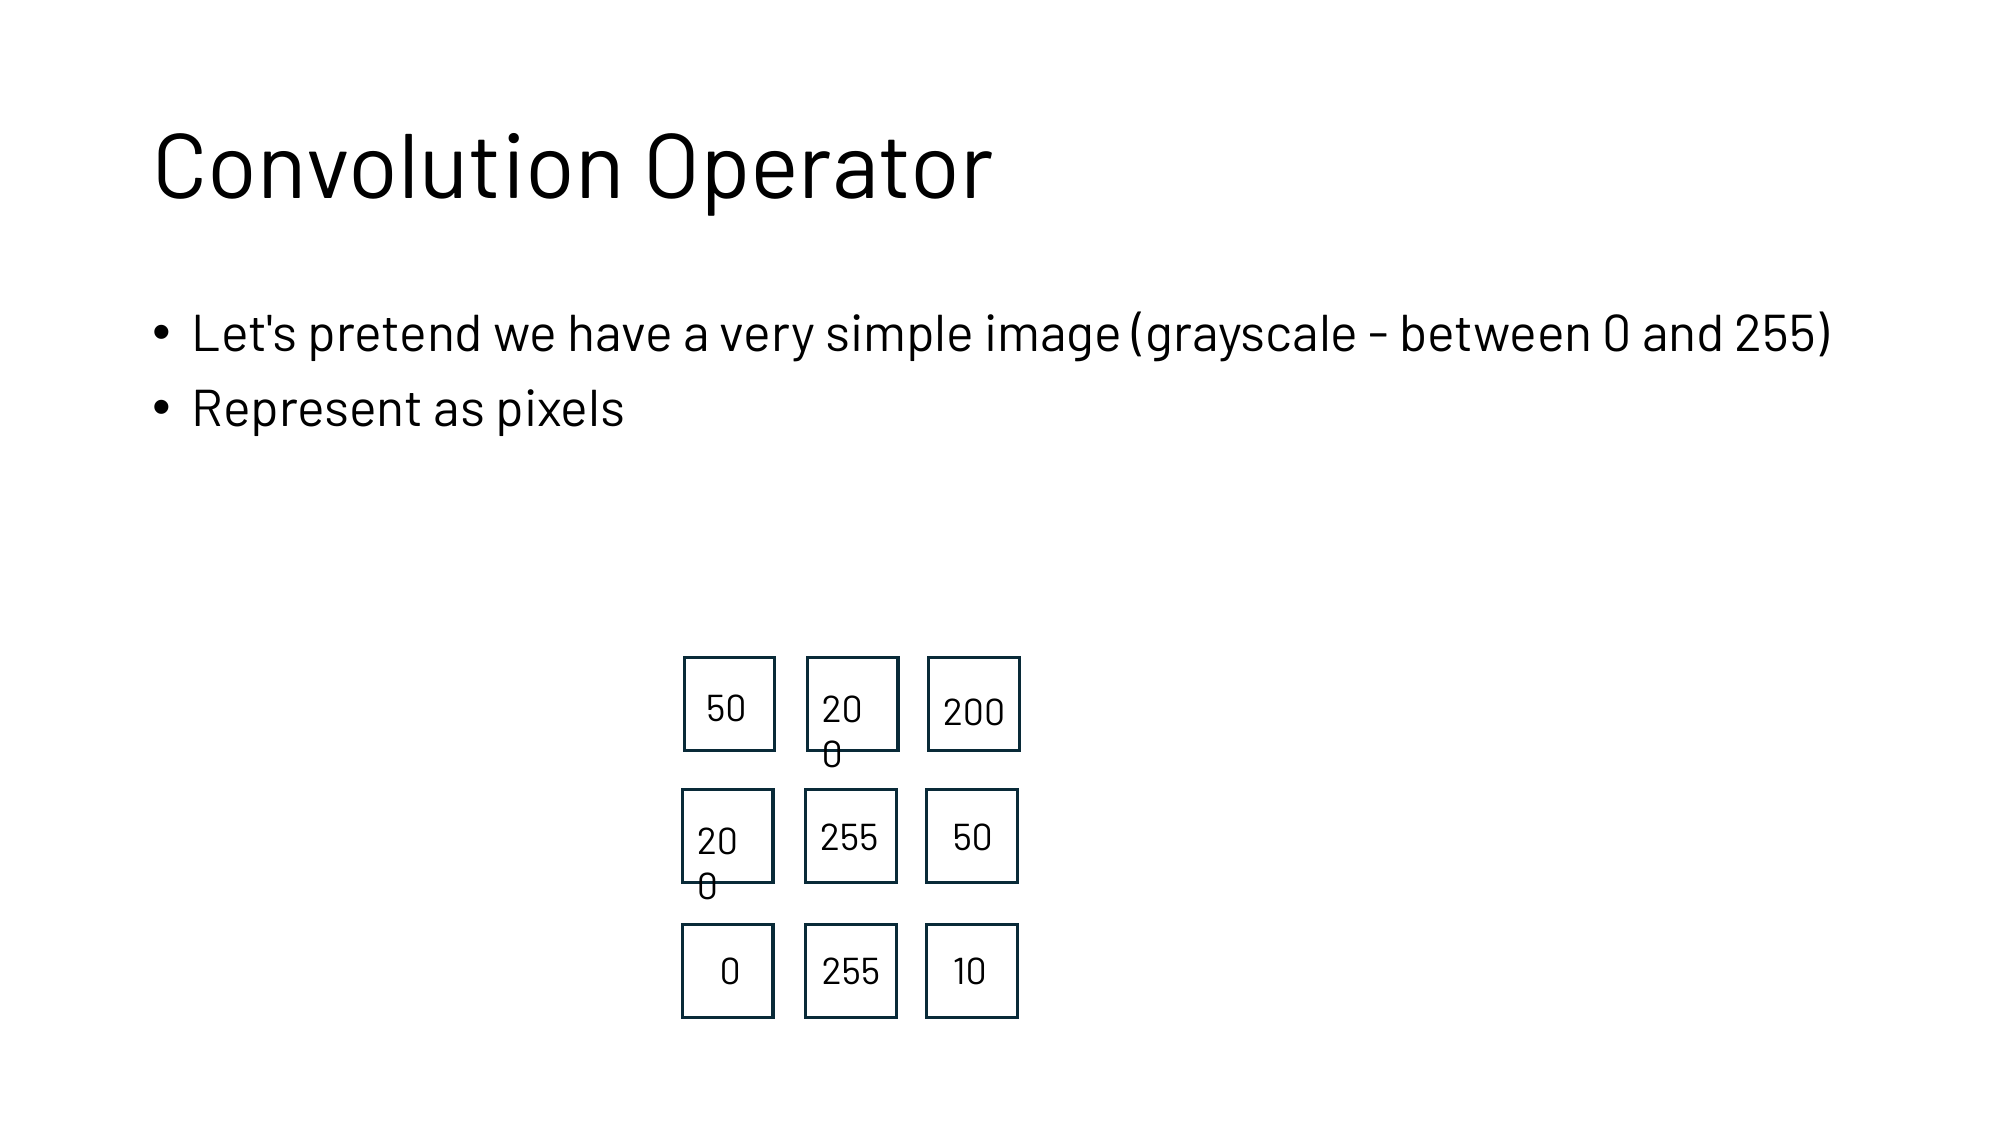

# Convolution Operator
Let's pretend we have a very simple image (grayscale - between 0 and 255)
Represent as pixels

50
200
200

50
255
200

255
10
0